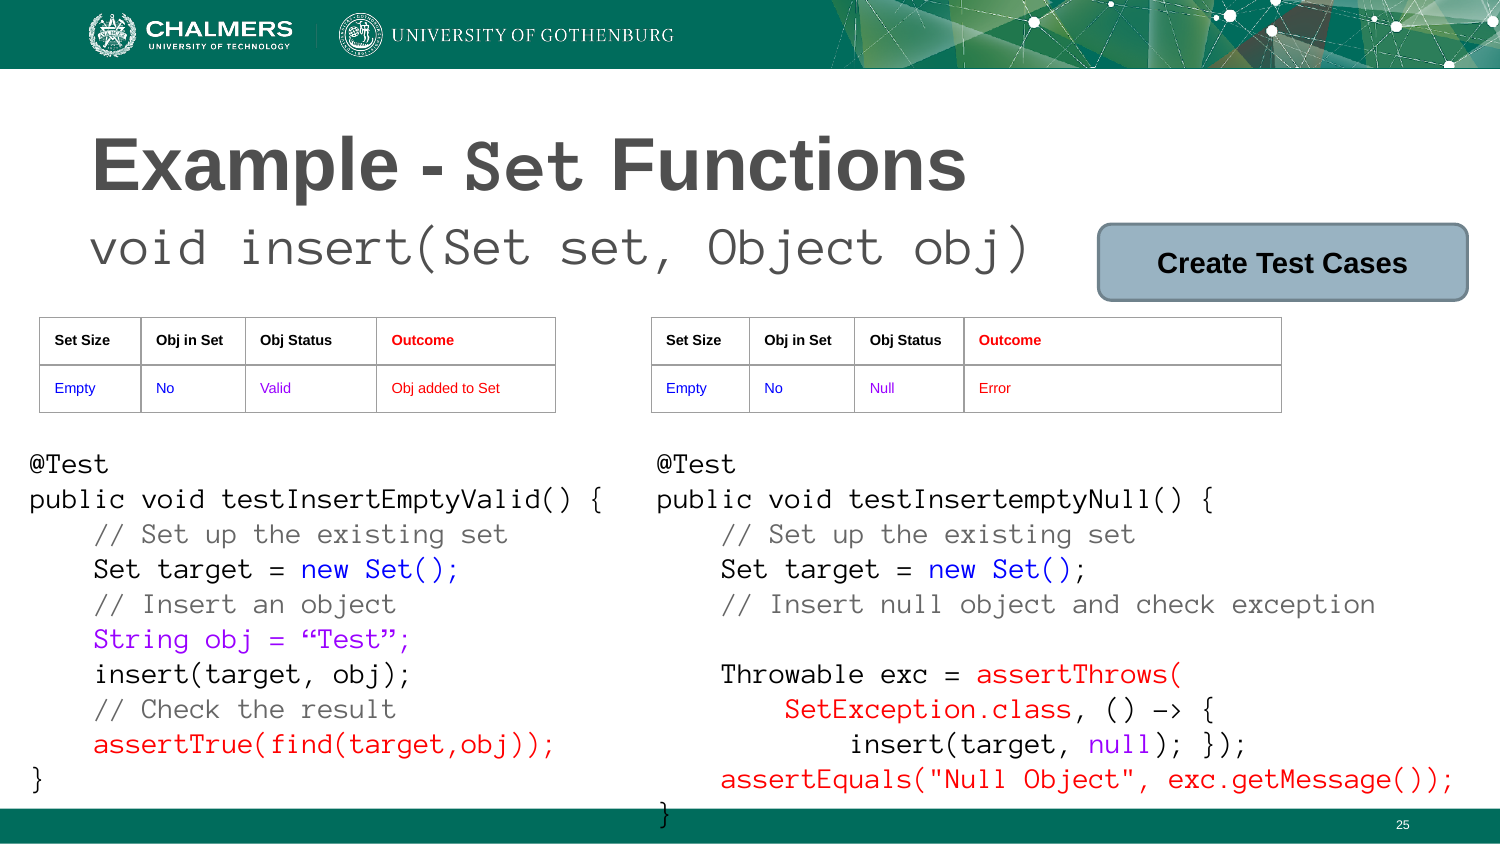

# Example - Set Functions
void insert(Set set, Object obj)
Create Test Cases
| Set Size | Obj in Set | Obj Status | Outcome |
| --- | --- | --- | --- |
| Empty | No | Null | Error |
| Set Size | Obj in Set | Obj Status | Outcome |
| --- | --- | --- | --- |
| Empty | No | Valid | Obj added to Set |
@Test
public void testInsertEmptyValid() {
    // Set up the existing set
    Set target = new Set();
    // Insert an object
    String obj = “Test”;
    insert(target, obj);
    // Check the result
    assertTrue(find(target,obj));
}
@Test
public void testInsertemptyNull() {
    // Set up the existing set
    Set target = new Set();
    // Insert null object and check exception
    Throwable exc = assertThrows(
        SetException.class, () -> {
            insert(target, null); });
    assertEquals("Null Object", exc.getMessage());
}
25